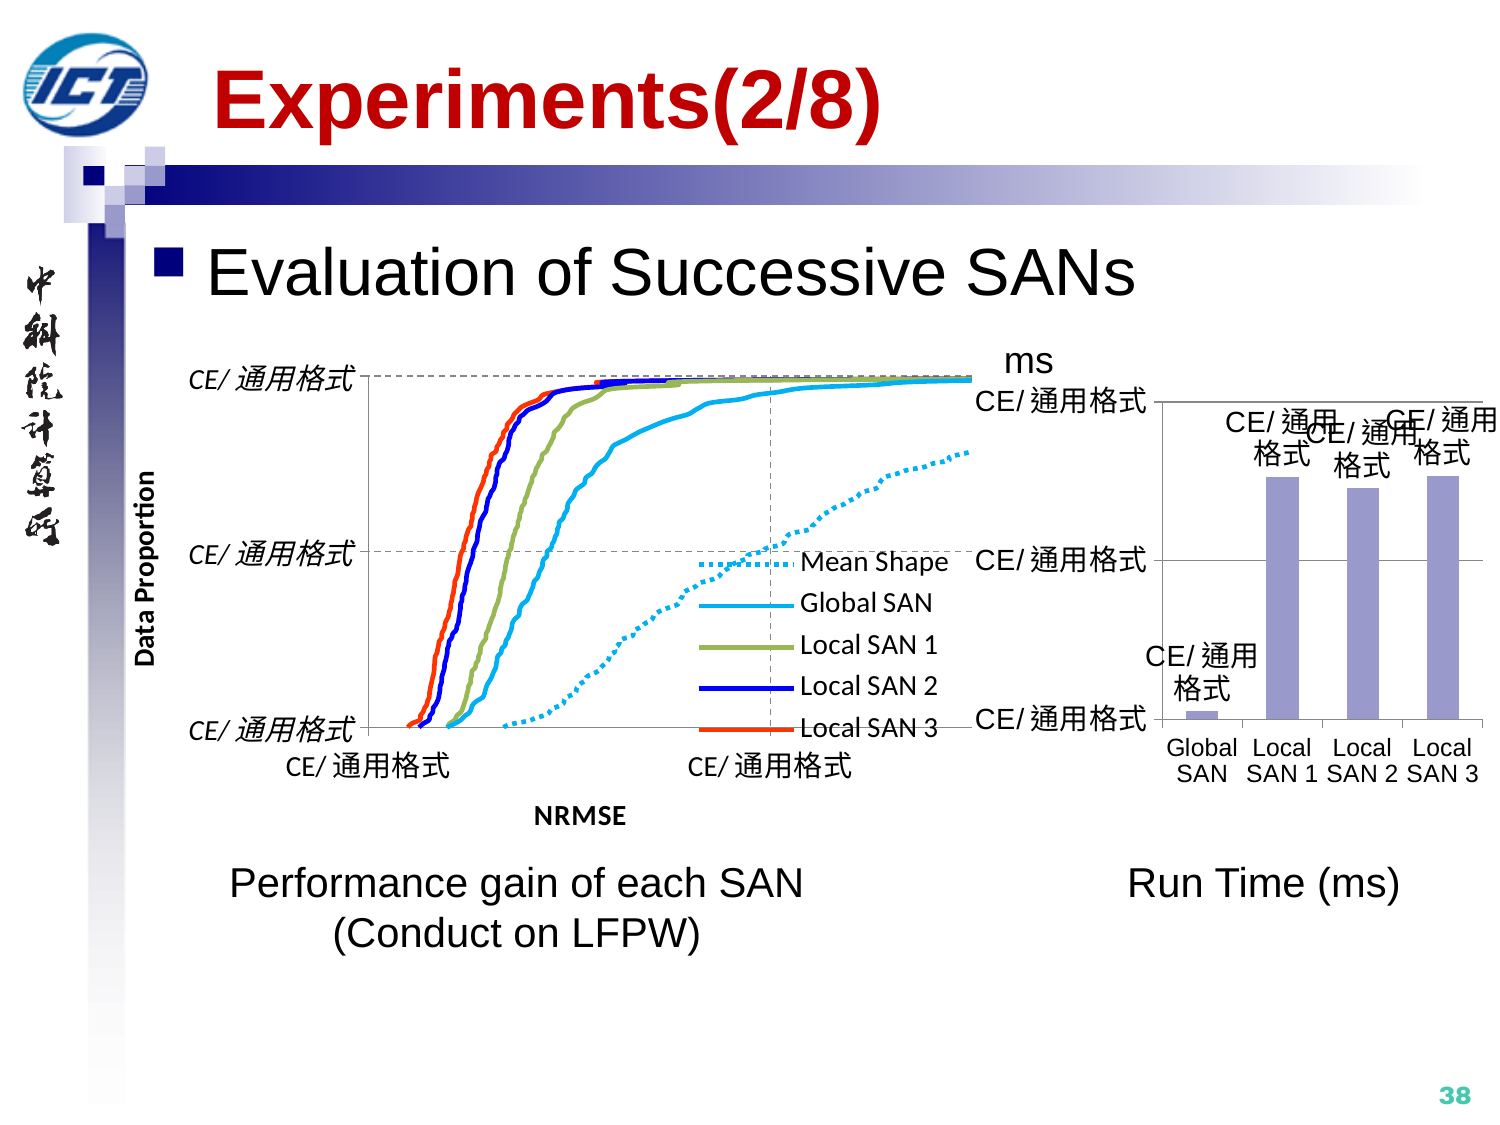

# Experiments(2/8)
Evaluation of Successive SANs

ms

### Chart

| Category |  |  |  |  |  |
|---|---|---|---|---|---|

### Chart

| Category | Run Time (ms) |
|---|---|
| Global SAN | 0.25 |
| Local SAN 1 | 7.63 |
| Local SAN 2 | 7.28 |
| Local SAN 3 | 7.68 |
Run Time (ms)
Performance gain of each SAN
(Conduct on LFPW)
38